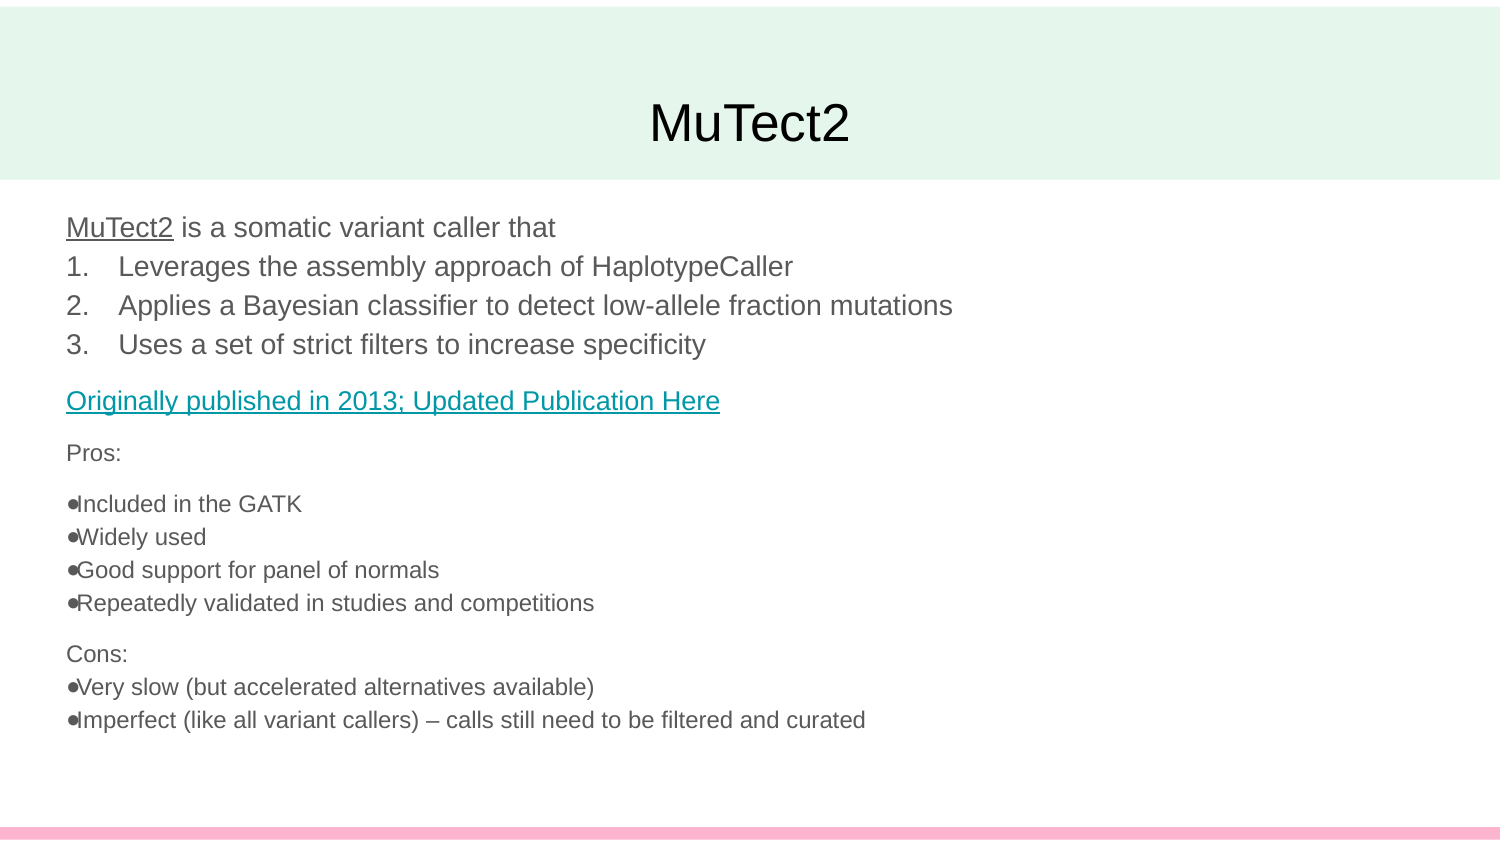

# MuTect2
MuTect2 is a somatic variant caller that
Leverages the assembly approach of HaplotypeCaller
Applies a Bayesian classifier to detect low-allele fraction mutations
Uses a set of strict filters to increase specificity
Originally published in 2013; Updated Publication Here
Pros:
Included in the GATK
Widely used
Good support for panel of normals
Repeatedly validated in studies and competitions
Cons:
Very slow (but accelerated alternatives available)
Imperfect (like all variant callers) – calls still need to be filtered and curated